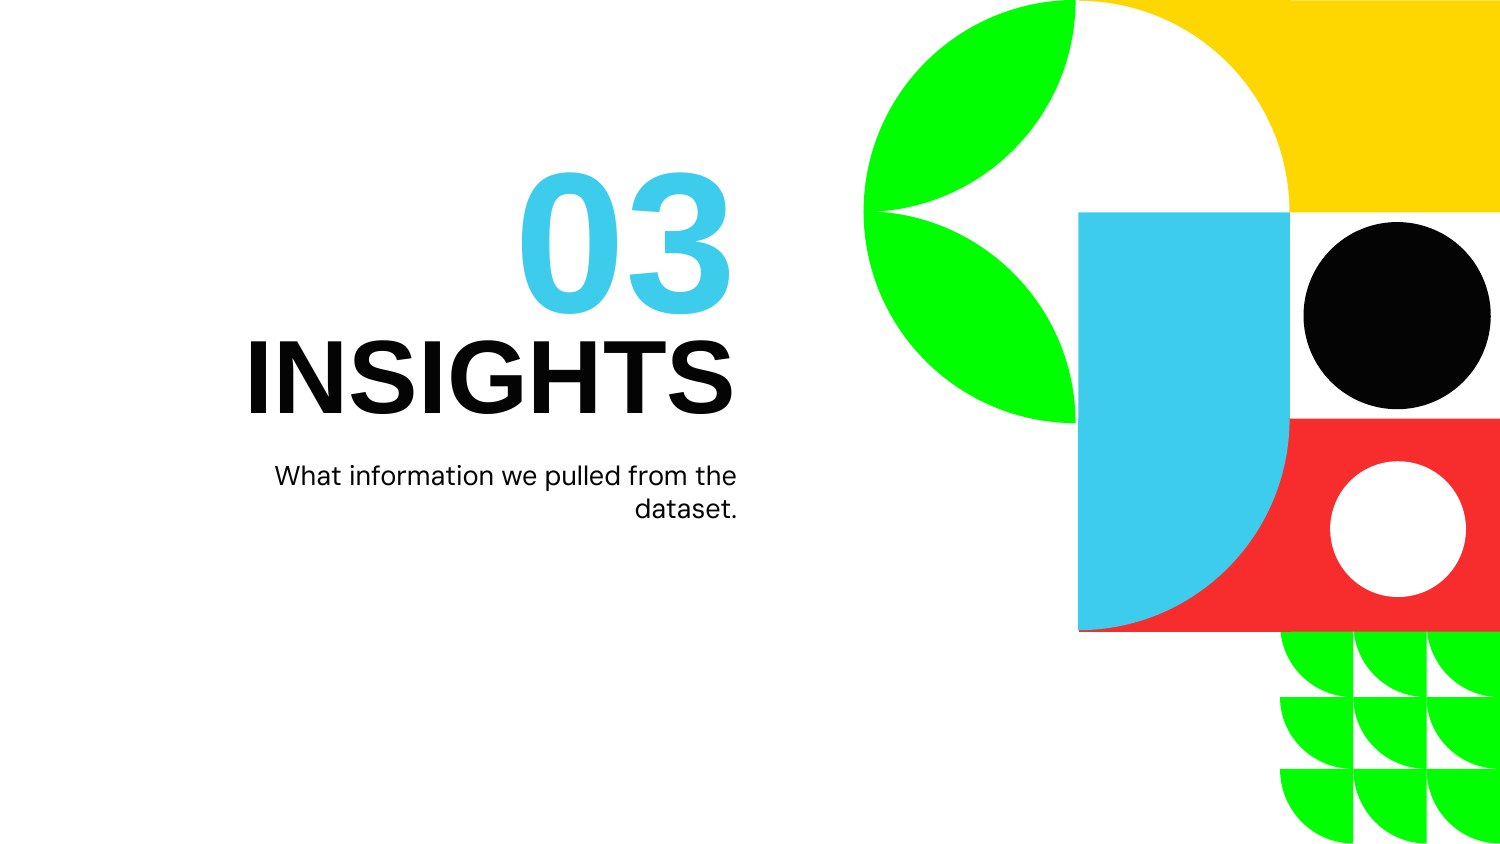

03
# INSIGHTS
What information we pulled from the dataset.